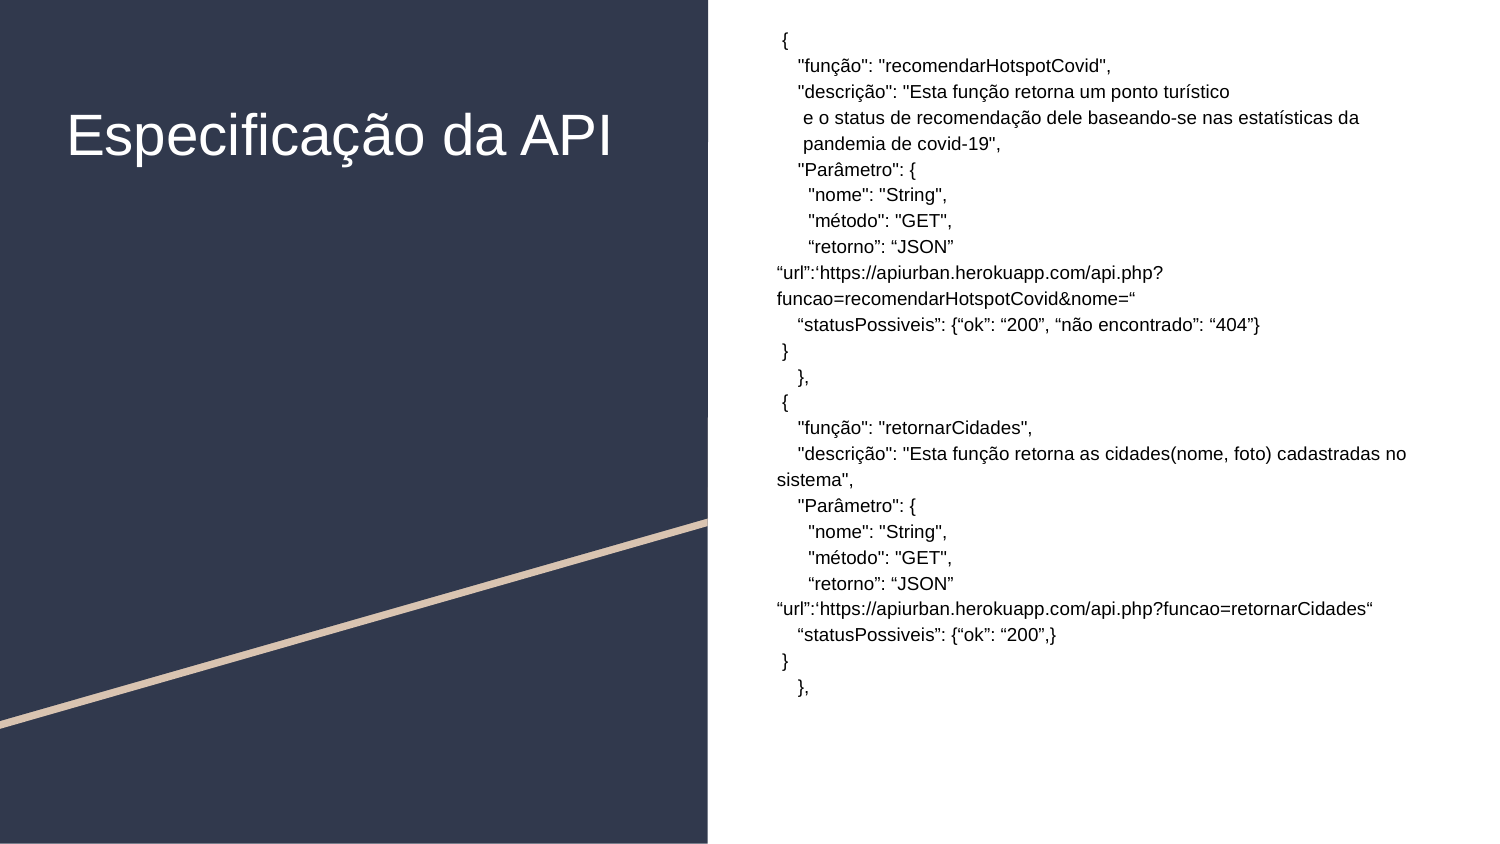

{
    "função": "recomendarHotspotCovid",
    "descrição": "Esta função retorna um ponto turístico
     e o status de recomendação dele baseando-se nas estatísticas da
     pandemia de covid-19",
    "Parâmetro": {
      "nome": "String",
      "método": "GET",
      “retorno”: “JSON”
“url”:‘https://apiurban.herokuapp.com/api.php?funcao=recomendarHotspotCovid&nome=“
    “statusPossiveis”: {“ok”: “200”, “não encontrado”: “404”}
 }
    },
 {
    "função": "retornarCidades",
    "descrição": "Esta função retorna as cidades(nome, foto) cadastradas no sistema",
    "Parâmetro": {
      "nome": "String",
      "método": "GET",
      “retorno”: “JSON”
“url”:‘https://apiurban.herokuapp.com/api.php?funcao=retornarCidades“
    “statusPossiveis”: {“ok”: “200”,}
 }
    },

# Especificação da API